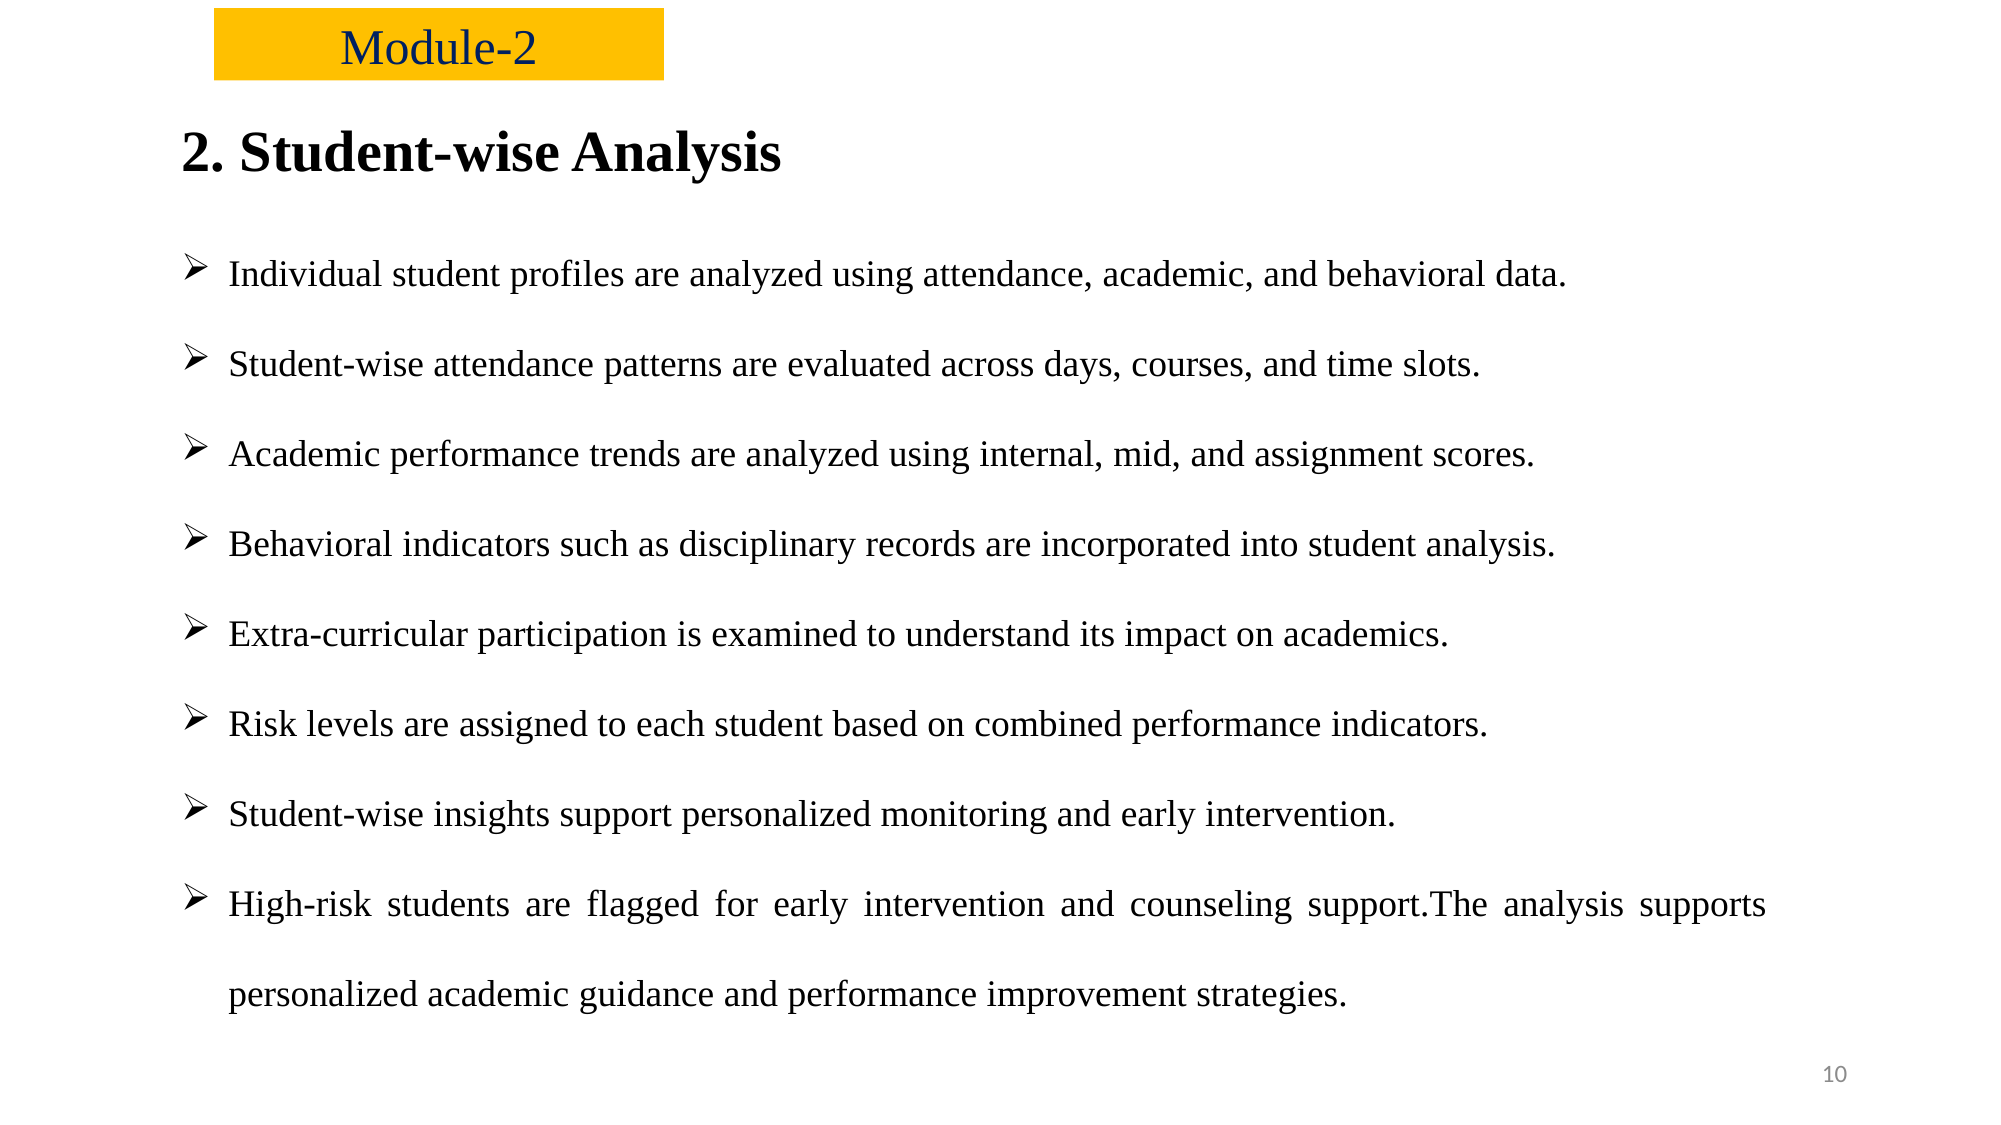

Module-2
2. Student-wise Analysis
Individual student profiles are analyzed using attendance, academic, and behavioral data.
Student-wise attendance patterns are evaluated across days, courses, and time slots.
Academic performance trends are analyzed using internal, mid, and assignment scores.
Behavioral indicators such as disciplinary records are incorporated into student analysis.
Extra-curricular participation is examined to understand its impact on academics.
Risk levels are assigned to each student based on combined performance indicators.
Student-wise insights support personalized monitoring and early intervention.
High-risk students are flagged for early intervention and counseling support.The analysis supports personalized academic guidance and performance improvement strategies.
10